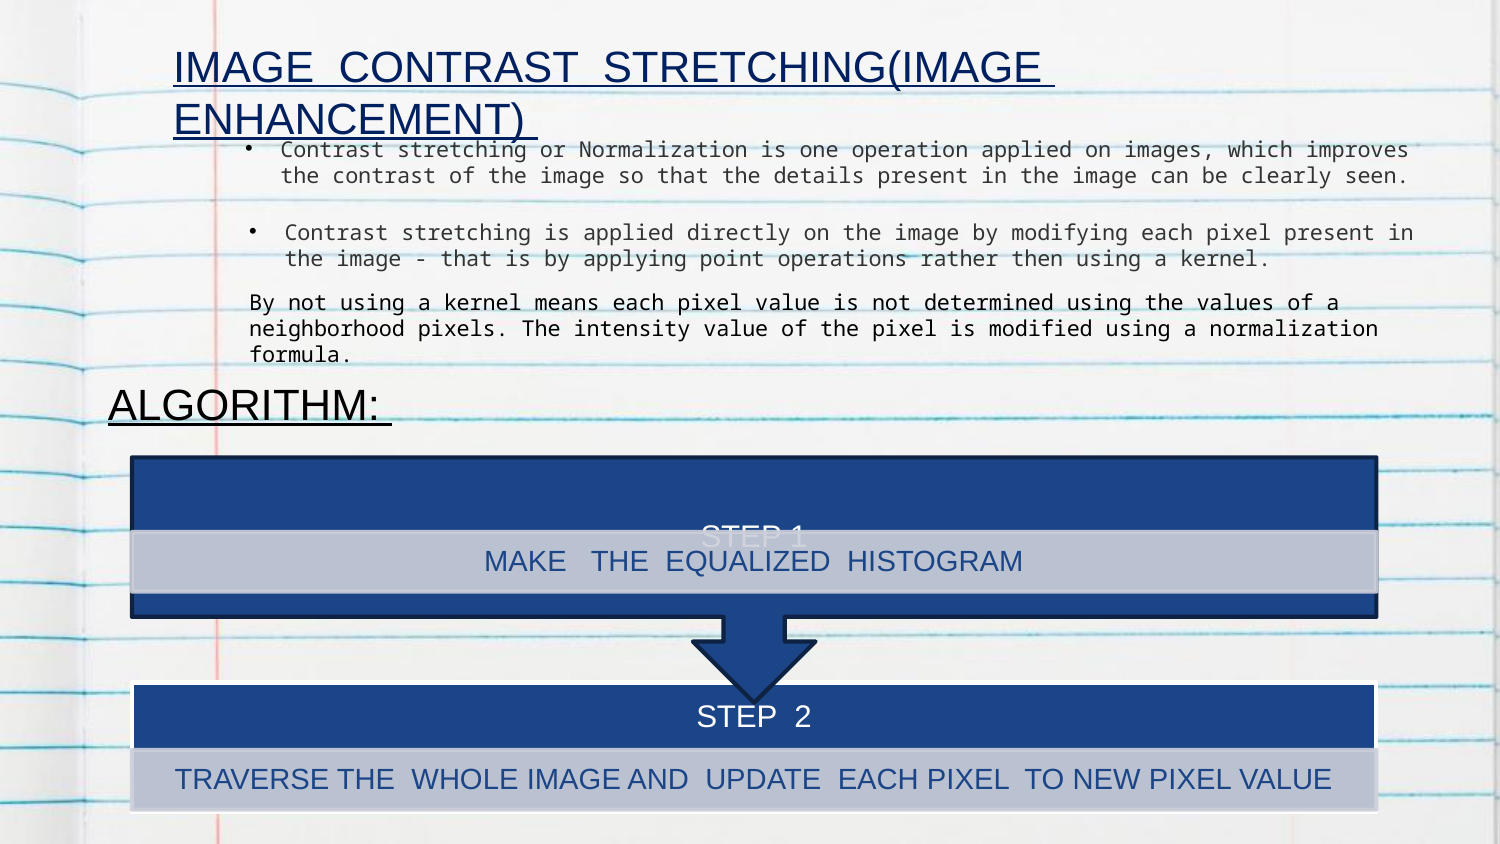

IMAGE  CONTRAST  STRETCHING(IMAGE  ENHANCEMENT)
Contrast stretching or Normalization is one operation applied on images, which improves the contrast of the image so that the details present in the image can be clearly seen.

Contrast stretching is applied directly on the image by modifying each pixel present in the image - that is by applying point operations rather then using a kernel.
By not using a kernel means each pixel value is not determined using the values of a neighborhood pixels. The intensity value of the pixel is modified using a normalization formula.
ALGORITHM:
STEP  2
TRAVERSE THE  WHOLE IMAGE AND  UPDATE  EACH PIXEL  TO NEW PIXEL VALUE
STEP 1
MAKE   THE  EQUALIZED  HISTOGRAM